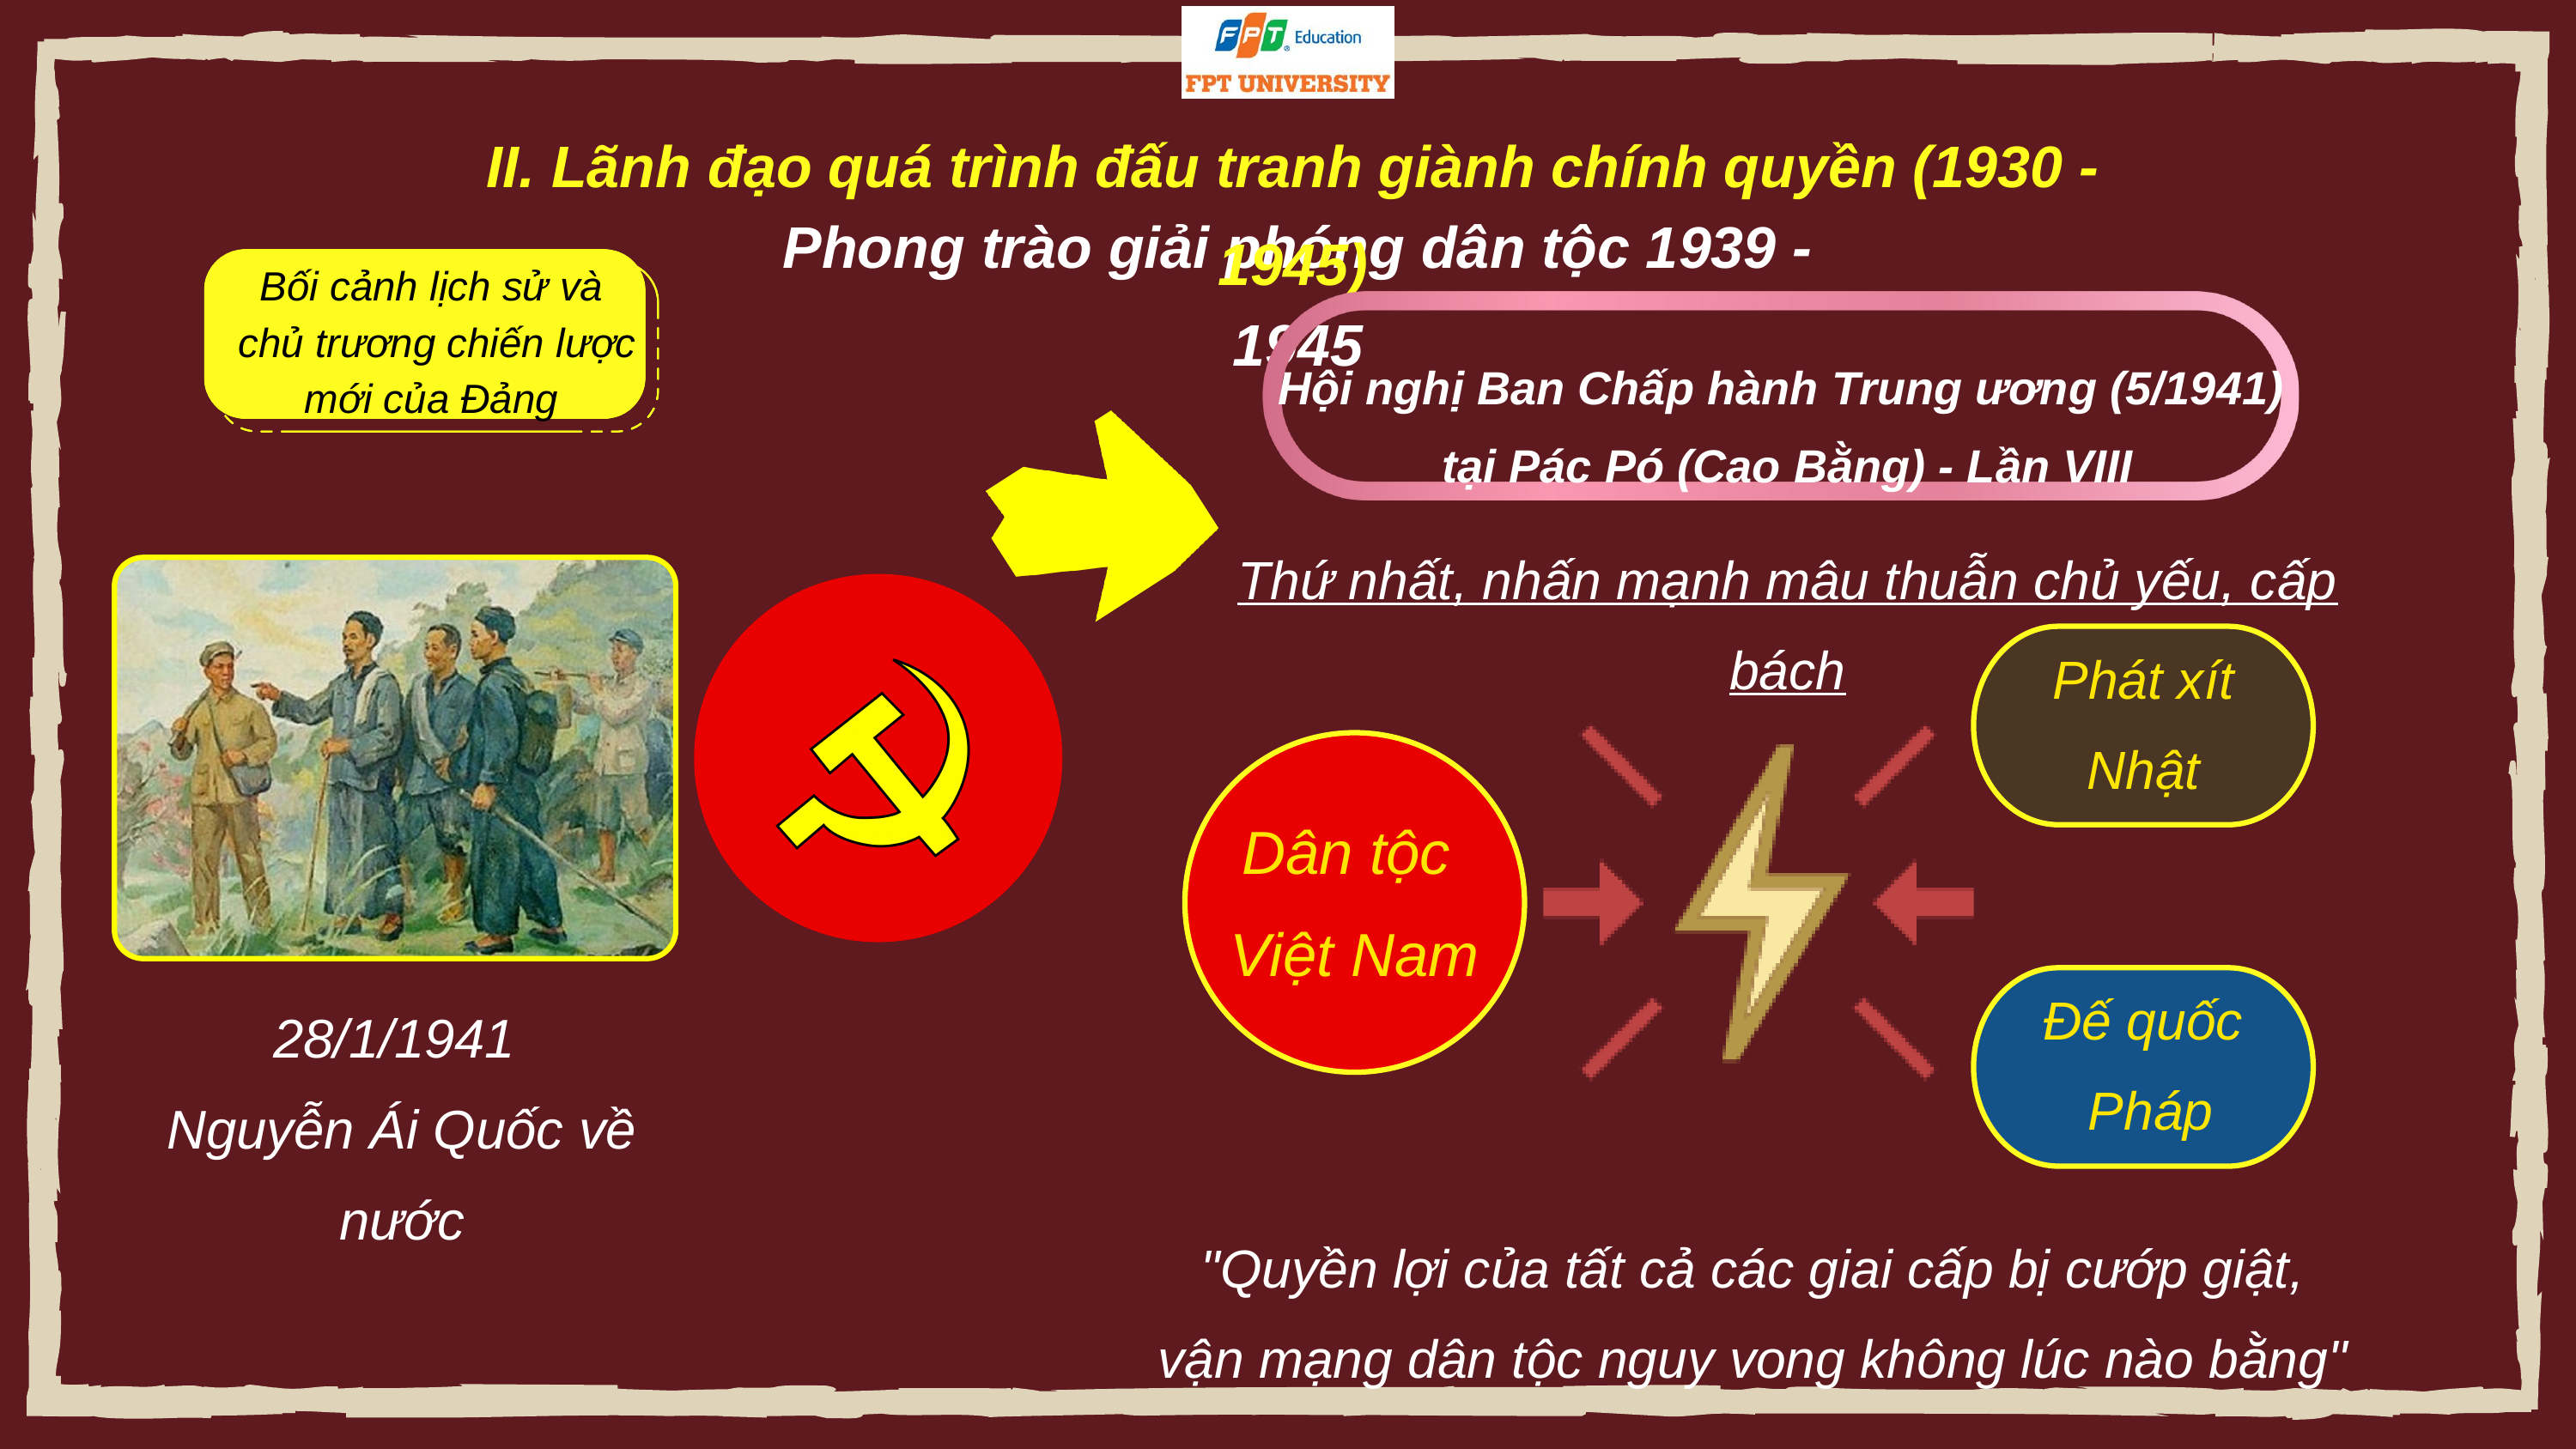

II. Lãnh đạo quá trình đấu tranh giành chính quyền (1930 - 1945)
Phong trào giải phóng dân tộc 1939 - 1945

Bối cảnh lịch sử và
 chủ trương chiến lược mới của Đảng

Hội nghị Ban Chấp hành Trung ương (5/1941)
tại Pác Pó (Cao Bằng) - Lần VIII

Thứ nhất, nhấn mạnh mâu thuẫn chủ yếu, cấp bách

Phát xít
Nhật

Dân tộc
Việt Nam

Đế quốc
 Pháp
28/1/1941
Nguyễn Ái Quốc về nước
"Quyền lợi của tất cả các giai cấp bị cướp giật, vận mạng dân tộc nguy vong không lúc nào bằng"